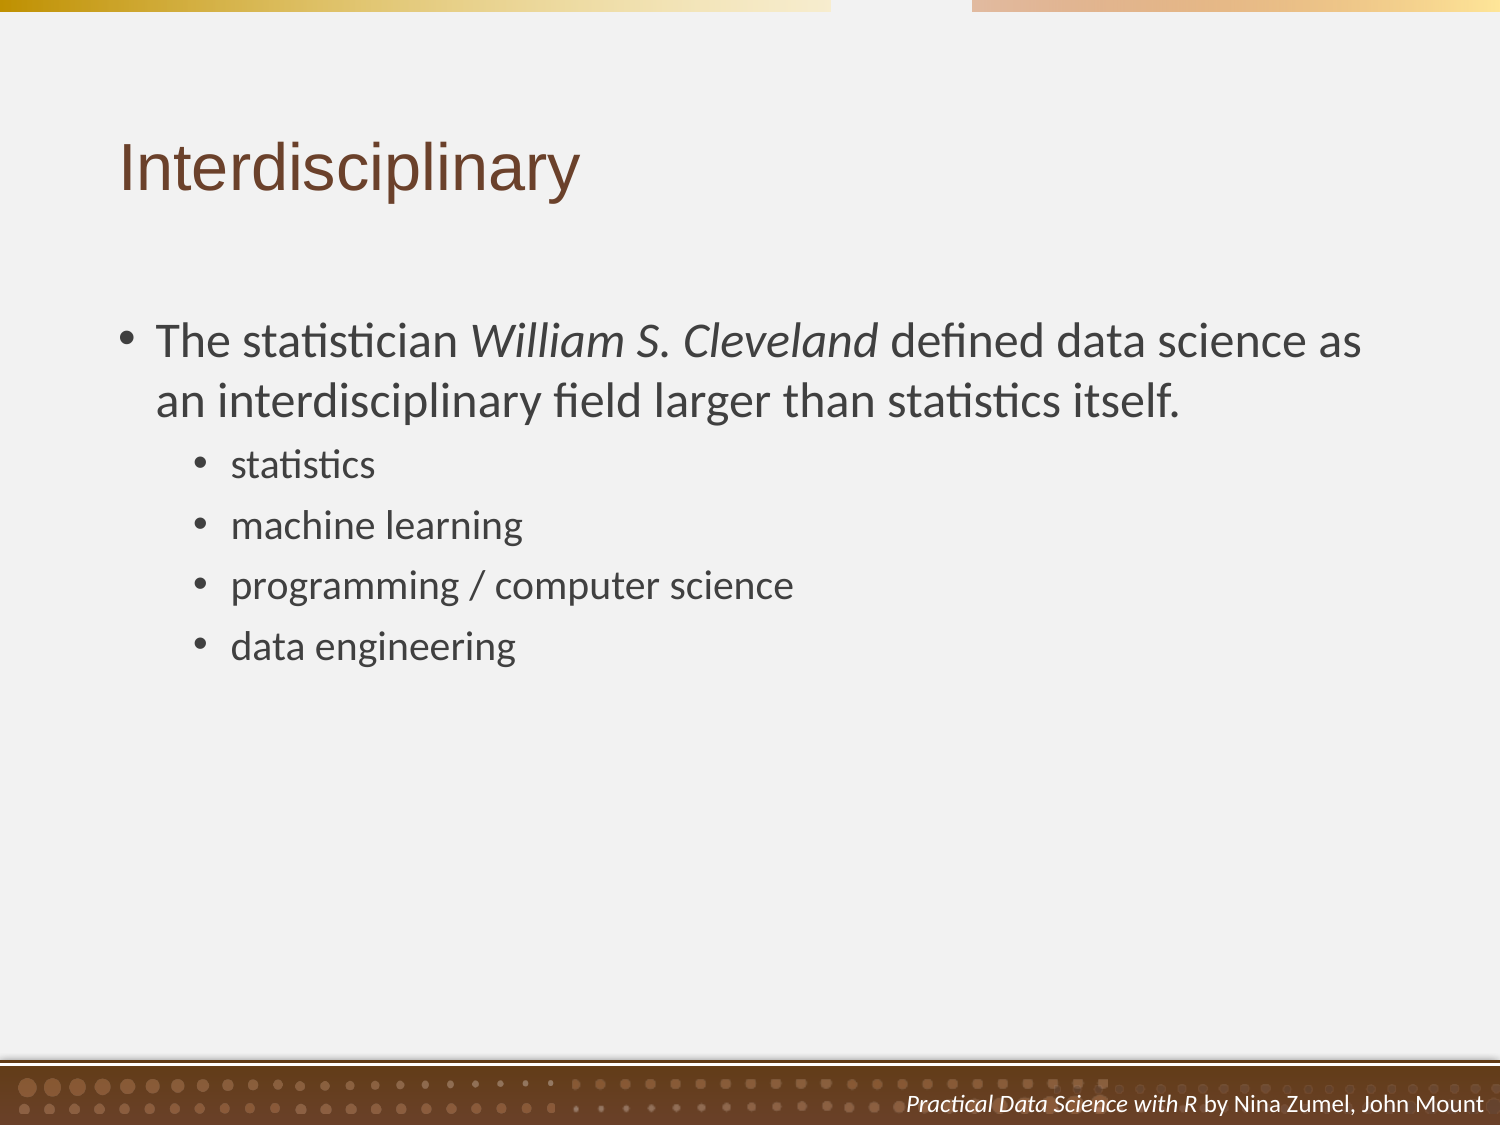

# Interdisciplinary

The statistician William S. Cleveland defined data science as an interdisciplinary field larger than statistics itself.
statistics
machine learning
programming / computer science
data engineering
Practical Data Science with R by Nina Zumel, John Mount